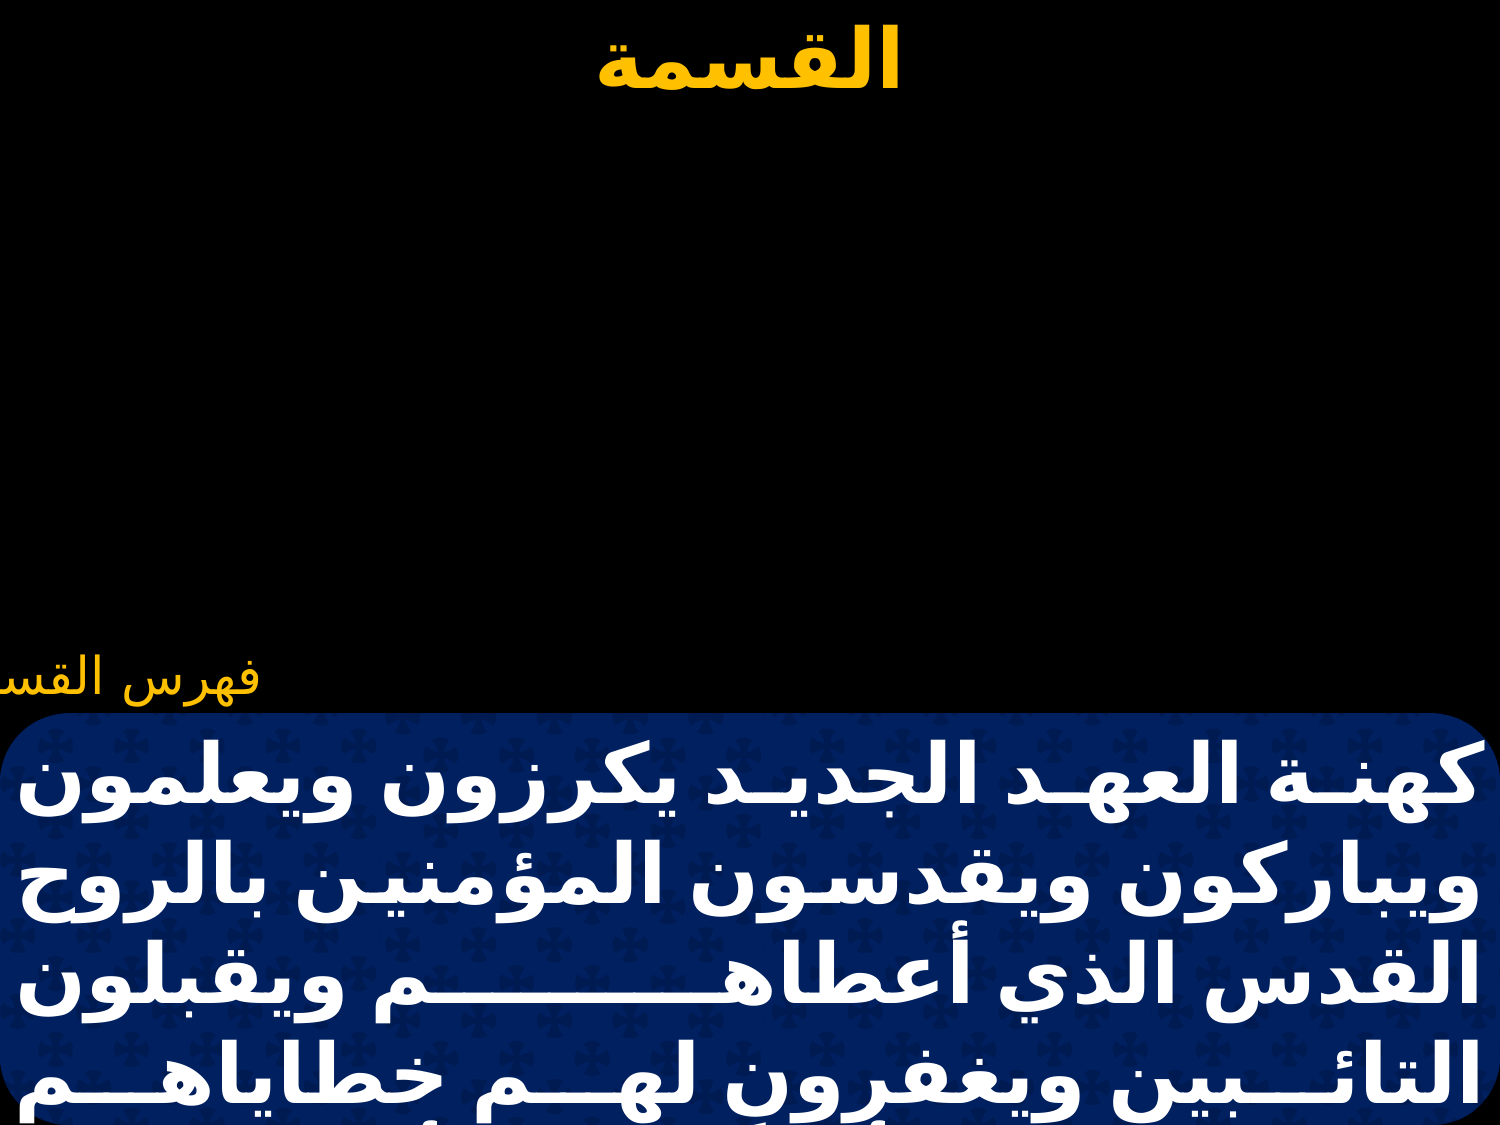

#
كهنة العهد الجديد يكرزون ويعلمون ويباركون ويقدسون المؤمنين بالروح القدس الذي أعطاهم ويقبلون التائبين ويغفرون لهم خطاياهم ويجعلونهم أهلاً لتناول أسراره المقدسة غذاء لنفوسهم وقوتاً لأرواحهم